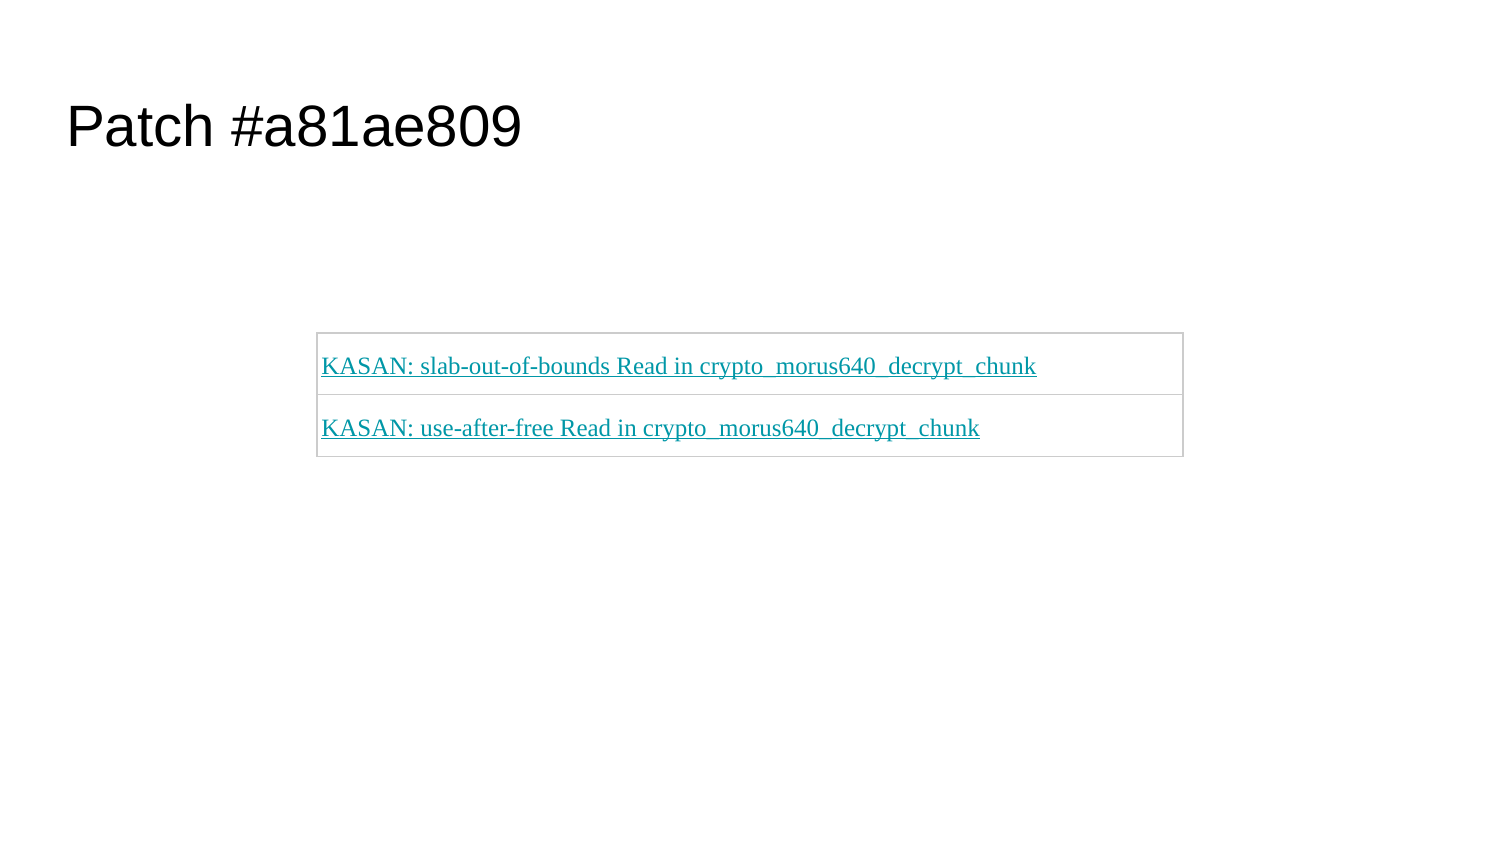

# Patch #a81ae809
| KASAN: slab-out-of-bounds Read in crypto\_morus640\_decrypt\_chunk |
| --- |
| KASAN: use-after-free Read in crypto\_morus640\_decrypt\_chunk |